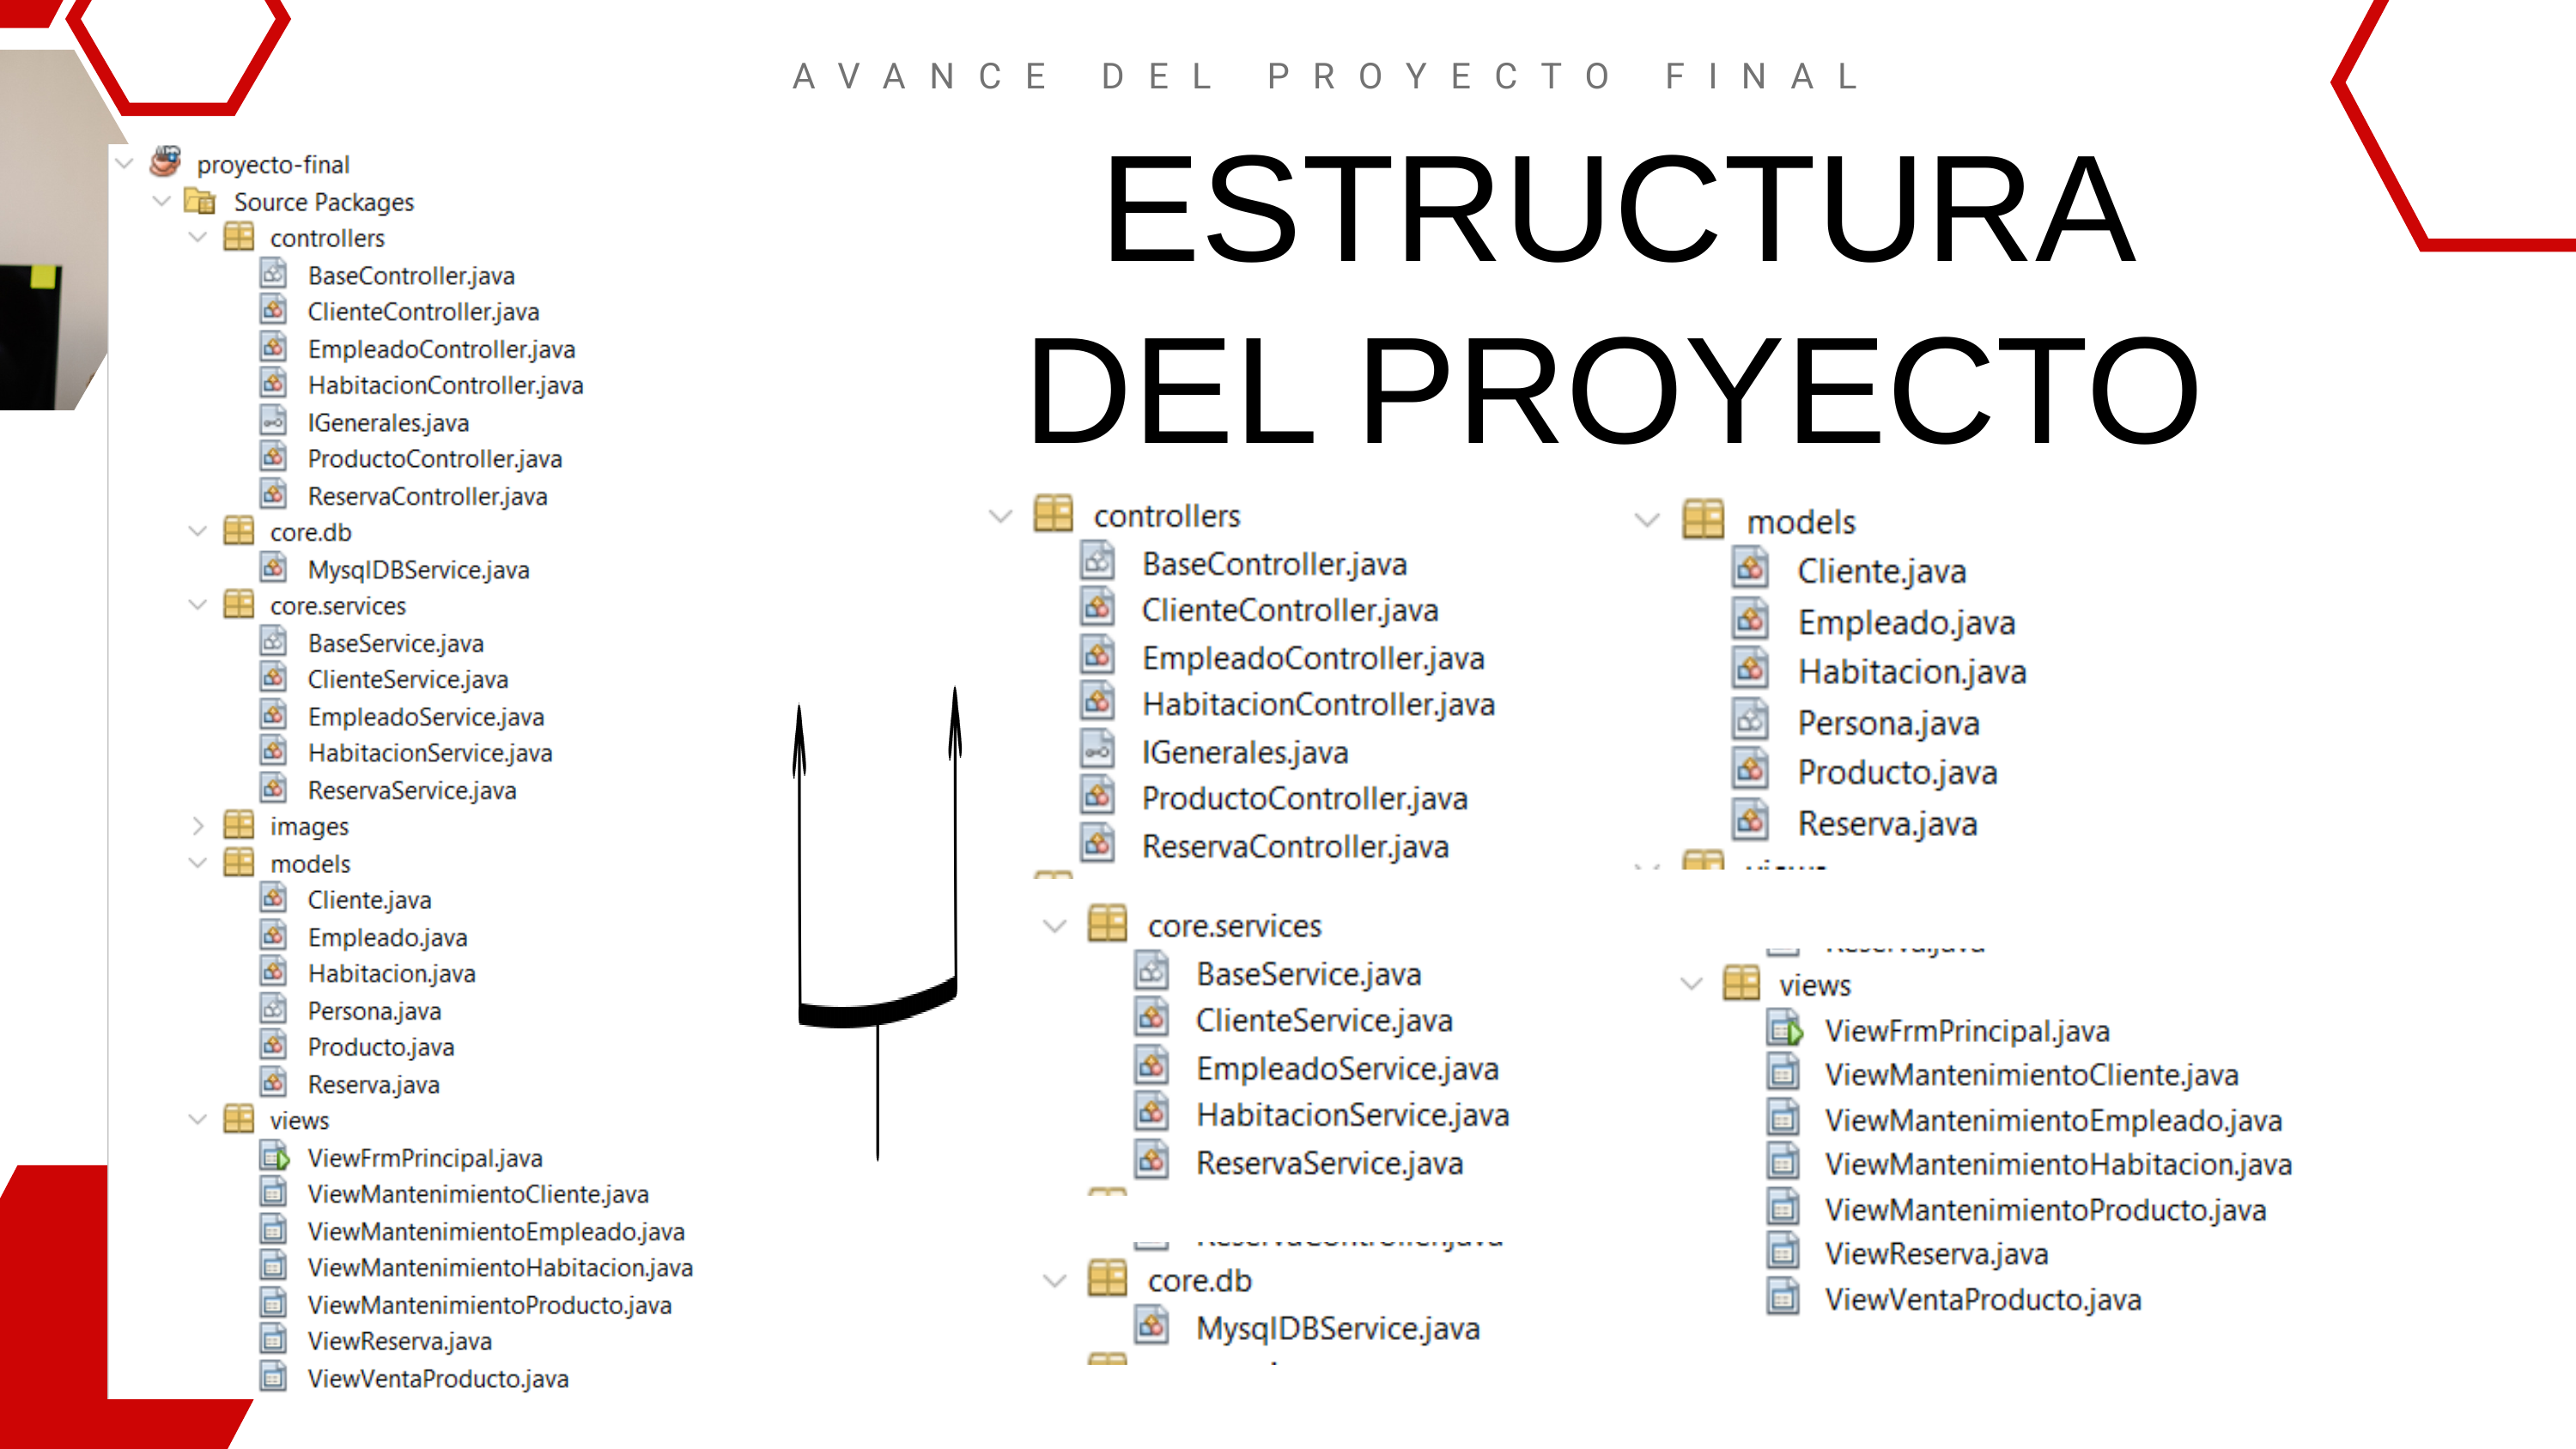

AVANCE DEL PROYECTO FINAL

ESTRUCTURA DEL PROYECTO